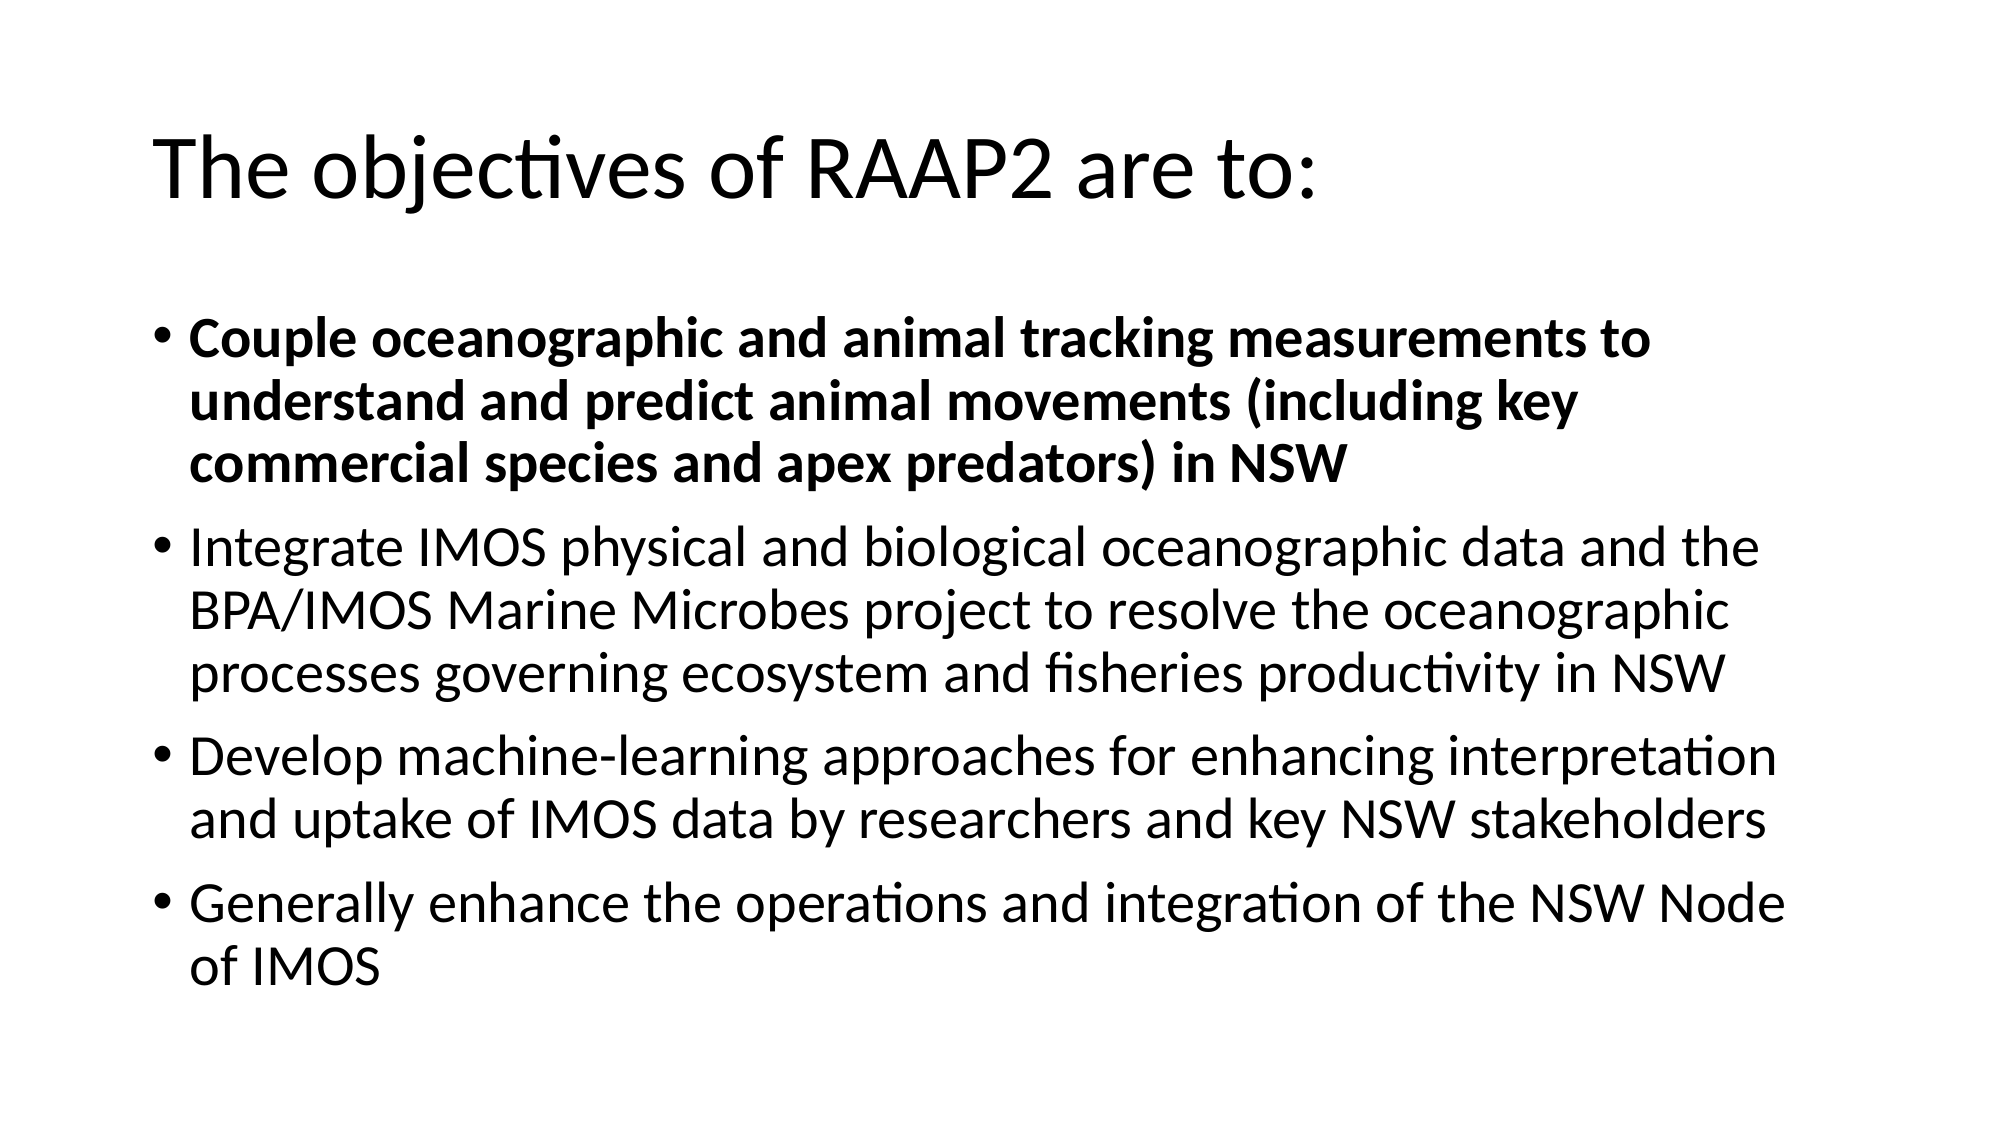

# The objectives of RAAP2 are to:
Couple oceanographic and animal tracking measurements to understand and predict animal movements (including key commercial species and apex predators) in NSW
Integrate IMOS physical and biological oceanographic data and the BPA/IMOS Marine Microbes project to resolve the oceanographic processes governing ecosystem and fisheries productivity in NSW
Develop machine-learning approaches for enhancing interpretation and uptake of IMOS data by researchers and key NSW stakeholders
Generally enhance the operations and integration of the NSW Node of IMOS